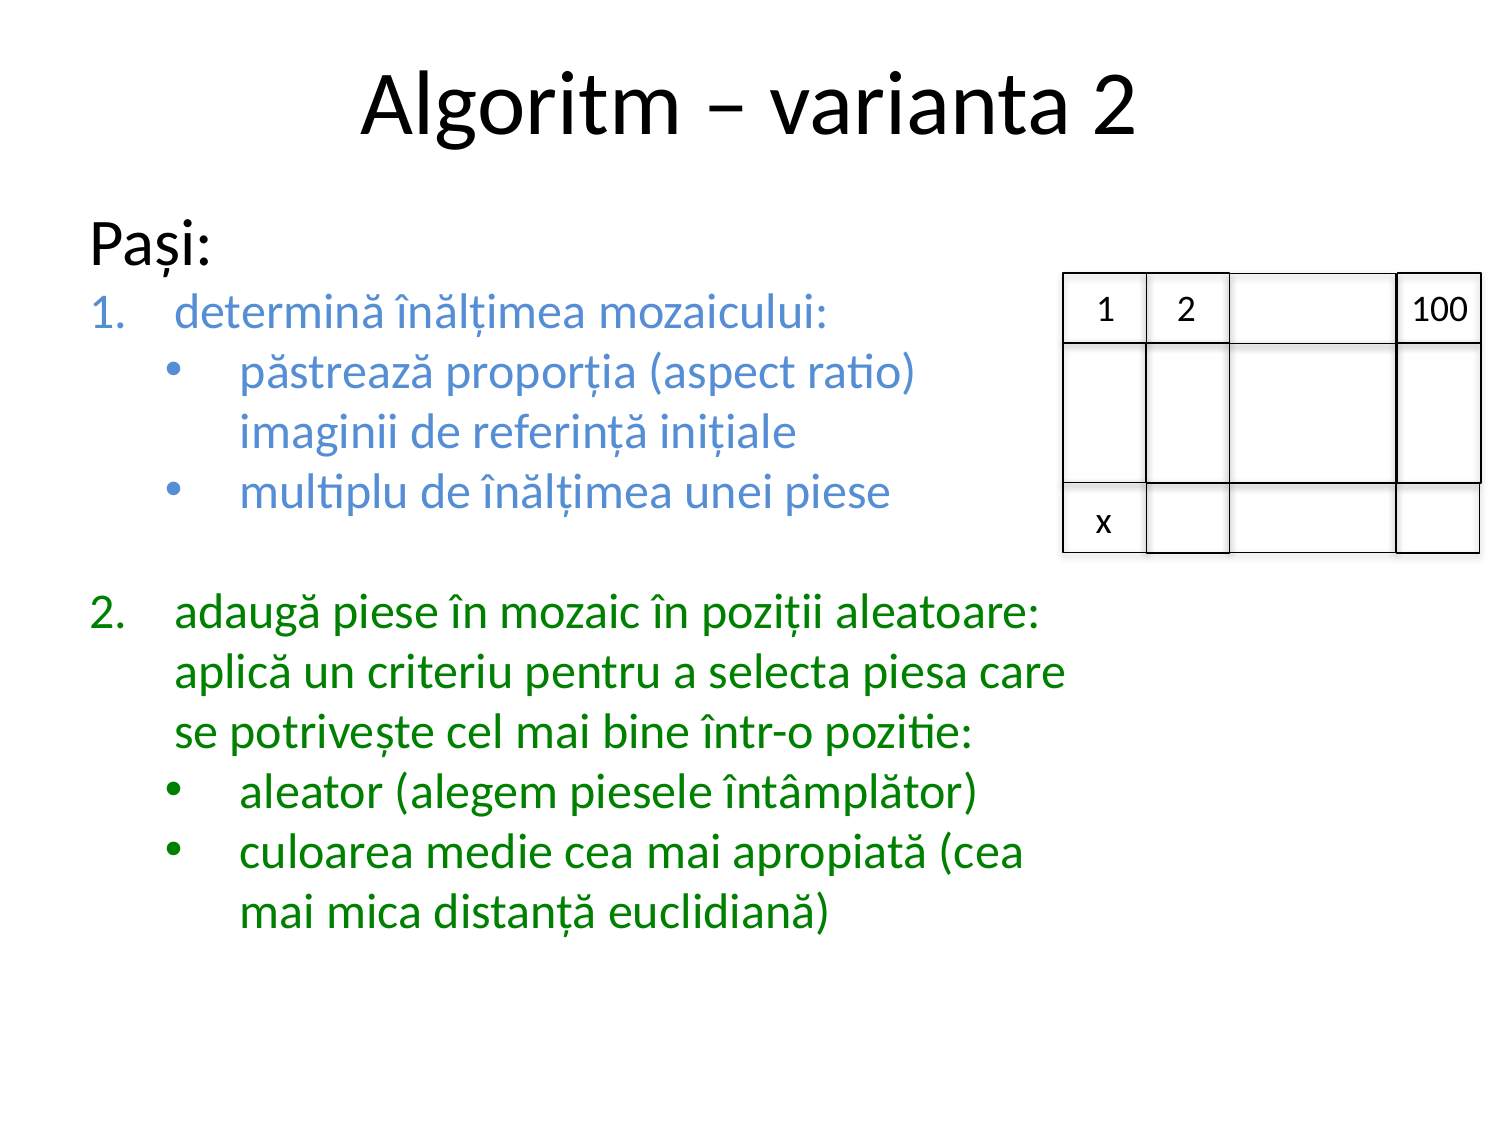

# Algoritm – varianta 2
Pași:
determină înălțimea mozaicului:
păstrează proporția (aspect ratio) imaginii de referință inițiale
multiplu de înălțimea unei piese

adaugă piese în mozaic în poziții aleatoare: aplică un criteriu pentru a selecta piesa care se potrivește cel mai bine într-o pozitie:
aleator (alegem piesele întâmplător)
culoarea medie cea mai apropiată (cea mai mica distanță euclidiană)

2
1
100

x